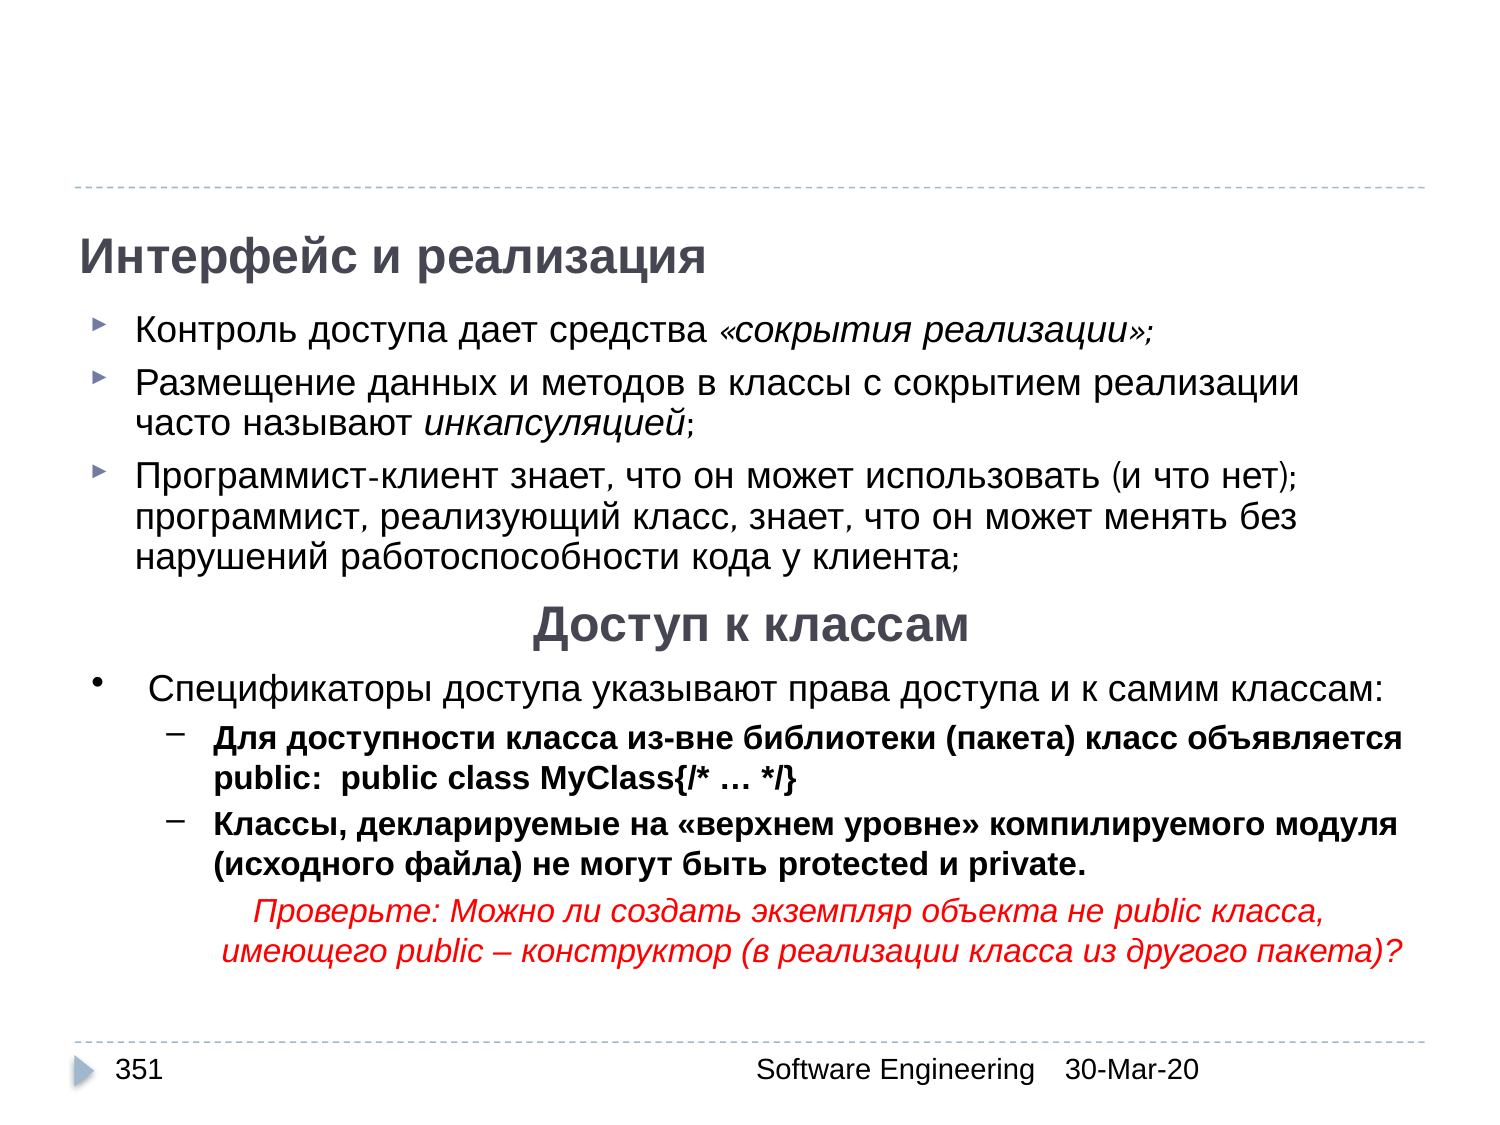

# Интерфейс и реализация
Контроль доступа дает средства «сокрытия реализации»;
Размещение данных и методов в классы с сокрытием реализации часто называют инкапсуляцией;
Программист-клиент знает, что он может использовать (и что нет); программист, реализующий класс, знает, что он может менять без нарушений работоспособности кода у клиента;

Доступ к классам
Спецификаторы доступа указывают права доступа и к самим классам:
Для доступности класса из-вне библиотеки (пакета) класс объявляется public:  public class MyClass{/* … */}
Классы, декларируемые на «верхнем уровне» компилируемого модуля (исходного файла) не могут быть protected и private.
Проверьте: Можно ли создать экземпляр объекта не public класса, имеющего public – конструктор (в реализации класса из другого пакета)?
351
Software Engineering
30-Mar-20